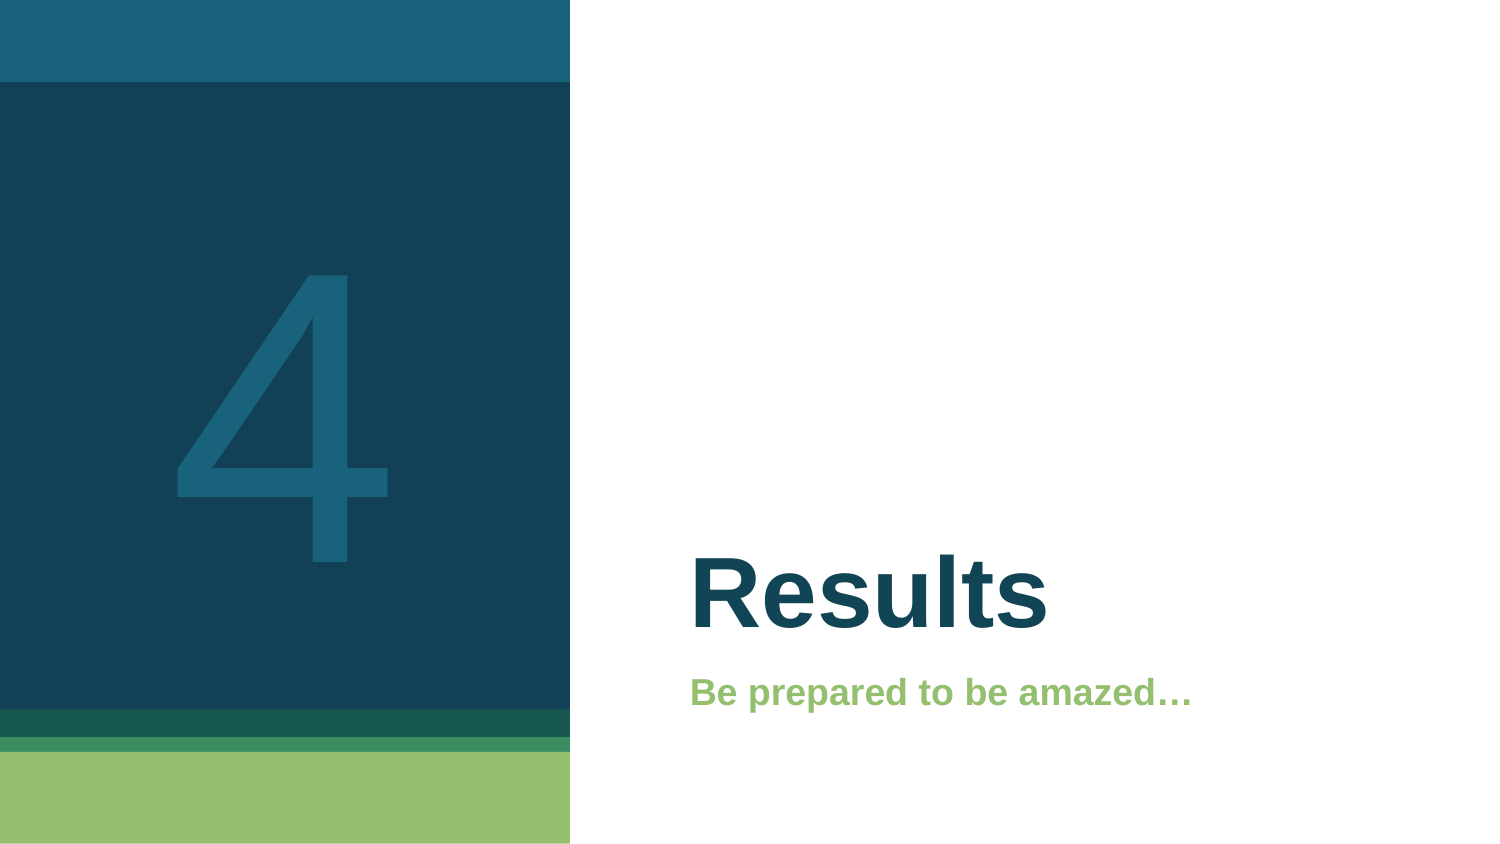

4
# Results
Be prepared to be amazed…